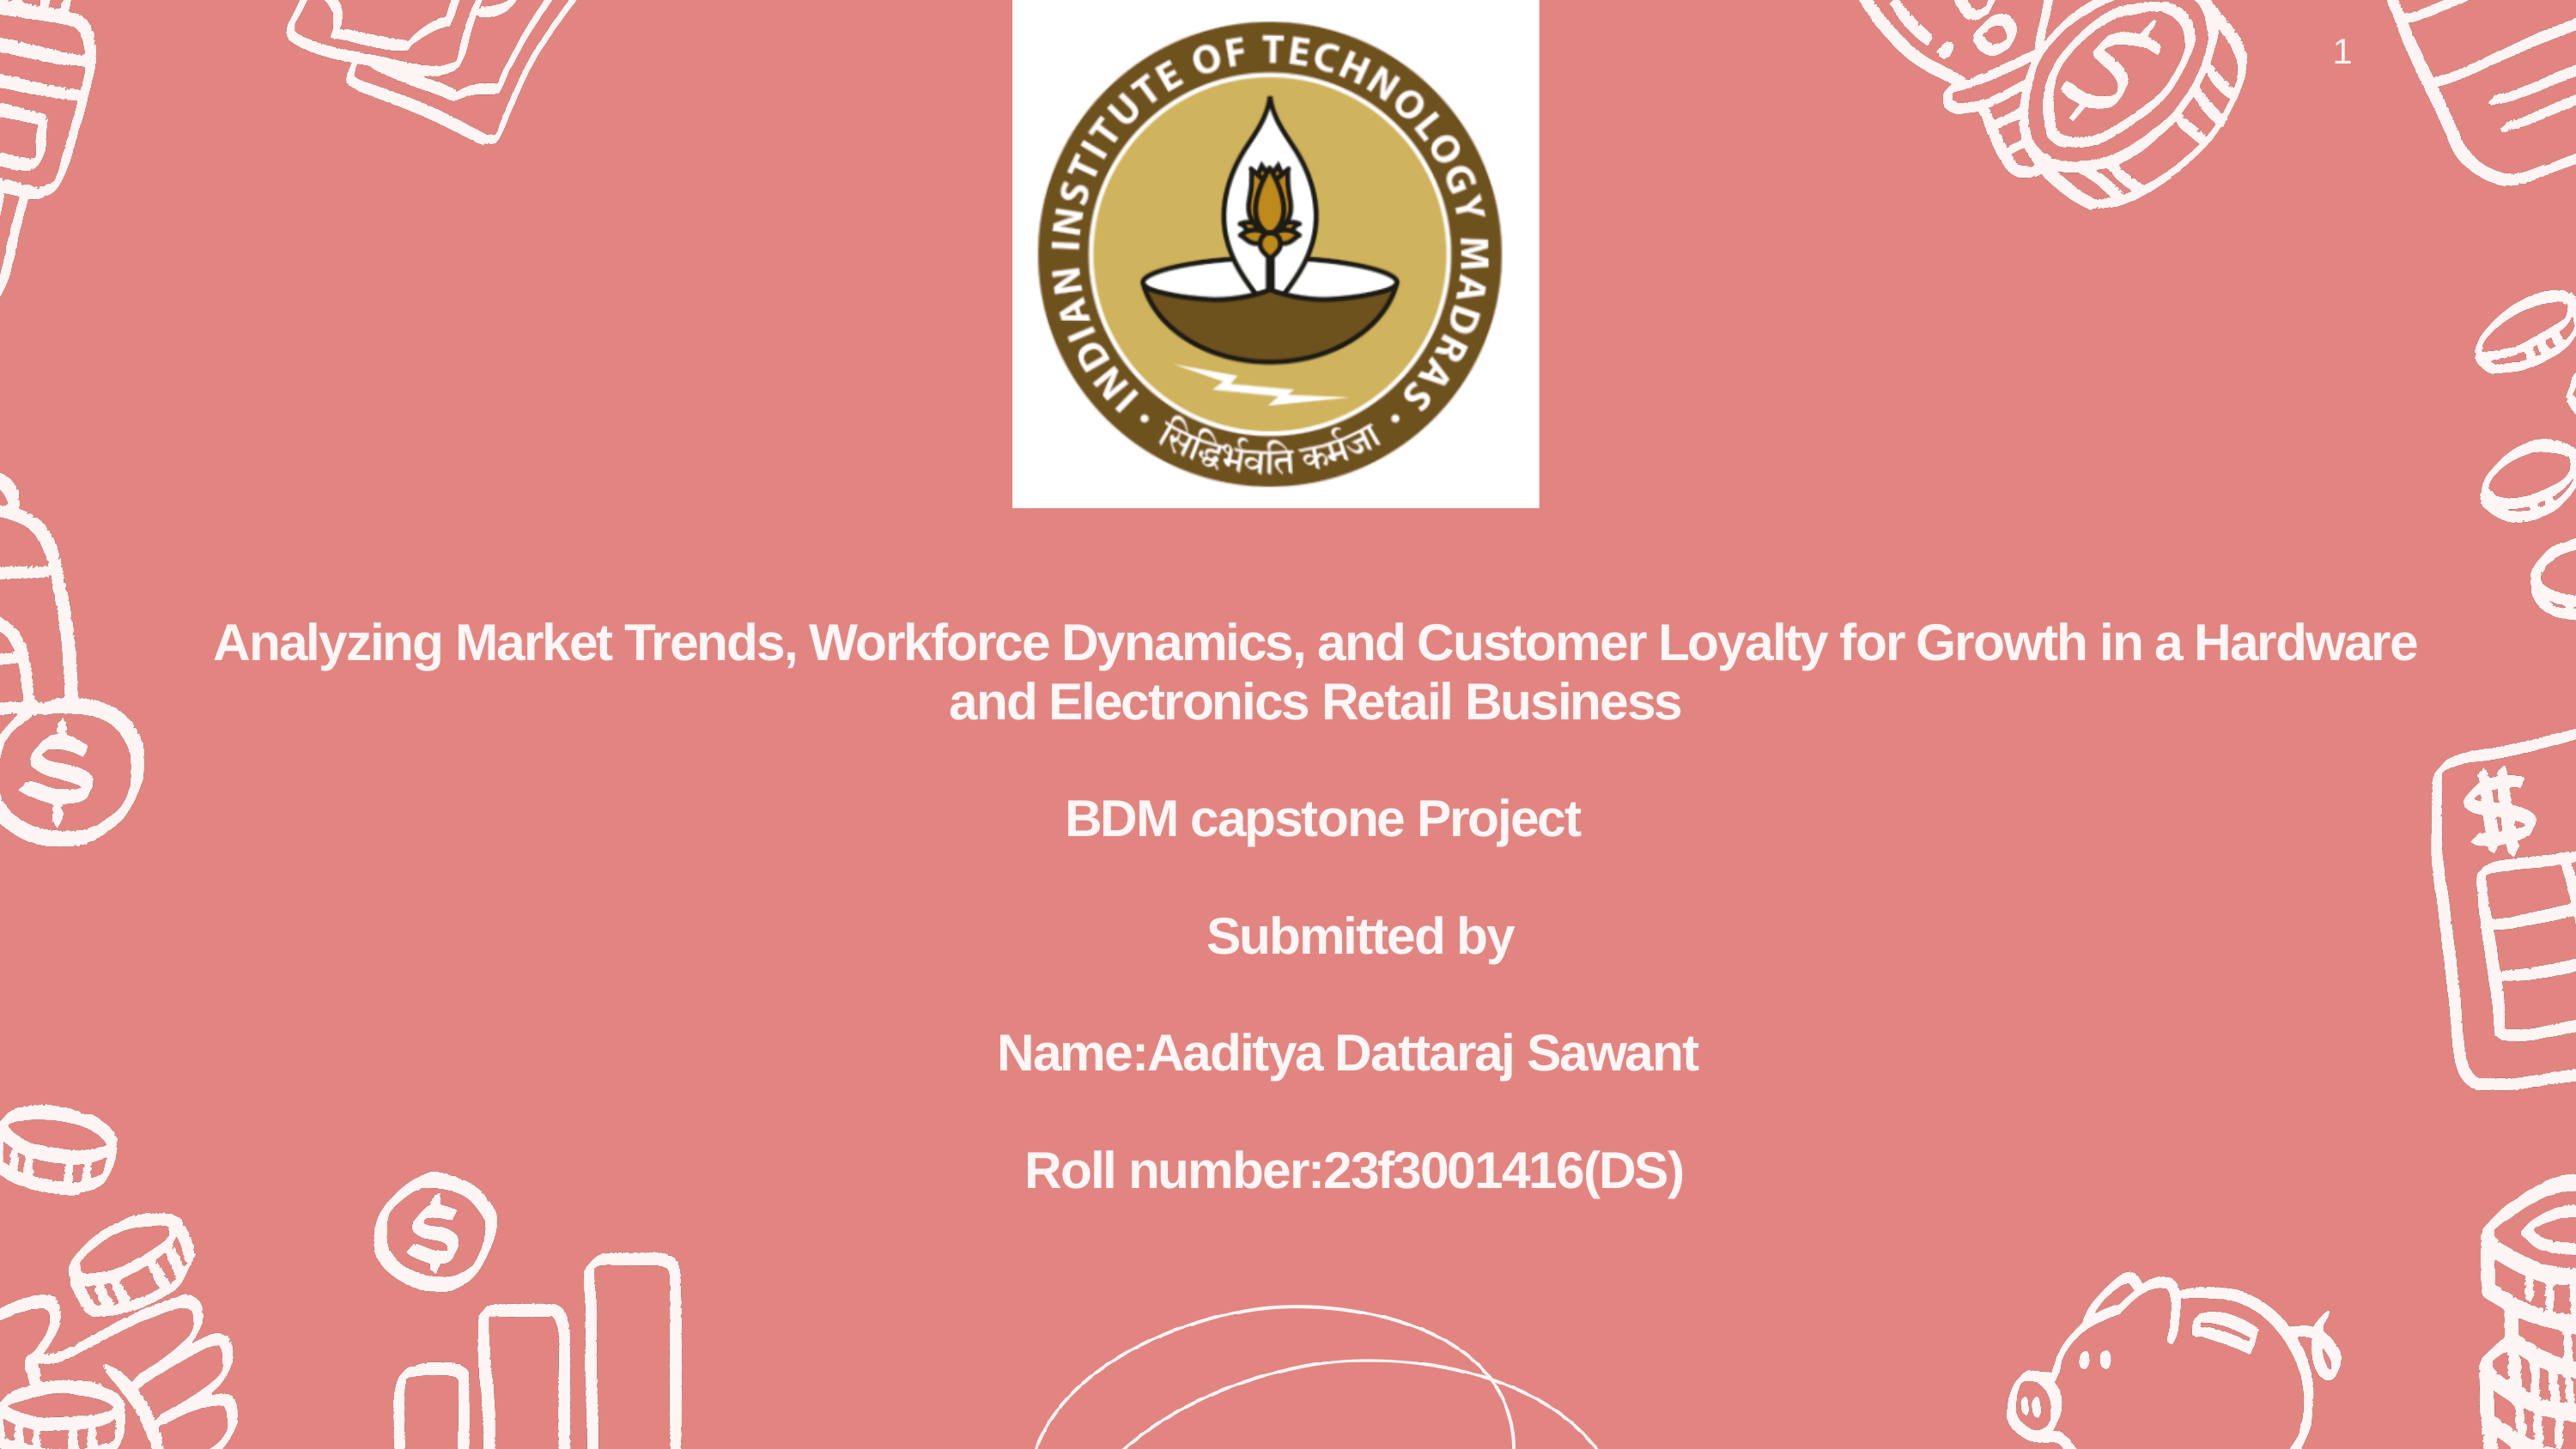

1

Analyzing Market Trends, Workforce Dynamics, and Customer Loyalty for Growth in a Hardware
and Electronics Retail Business

 BDM capstone Project

      Submitted by

    Name:Aaditya Dattaraj Sawant

     Roll number:23f3001416(DS)